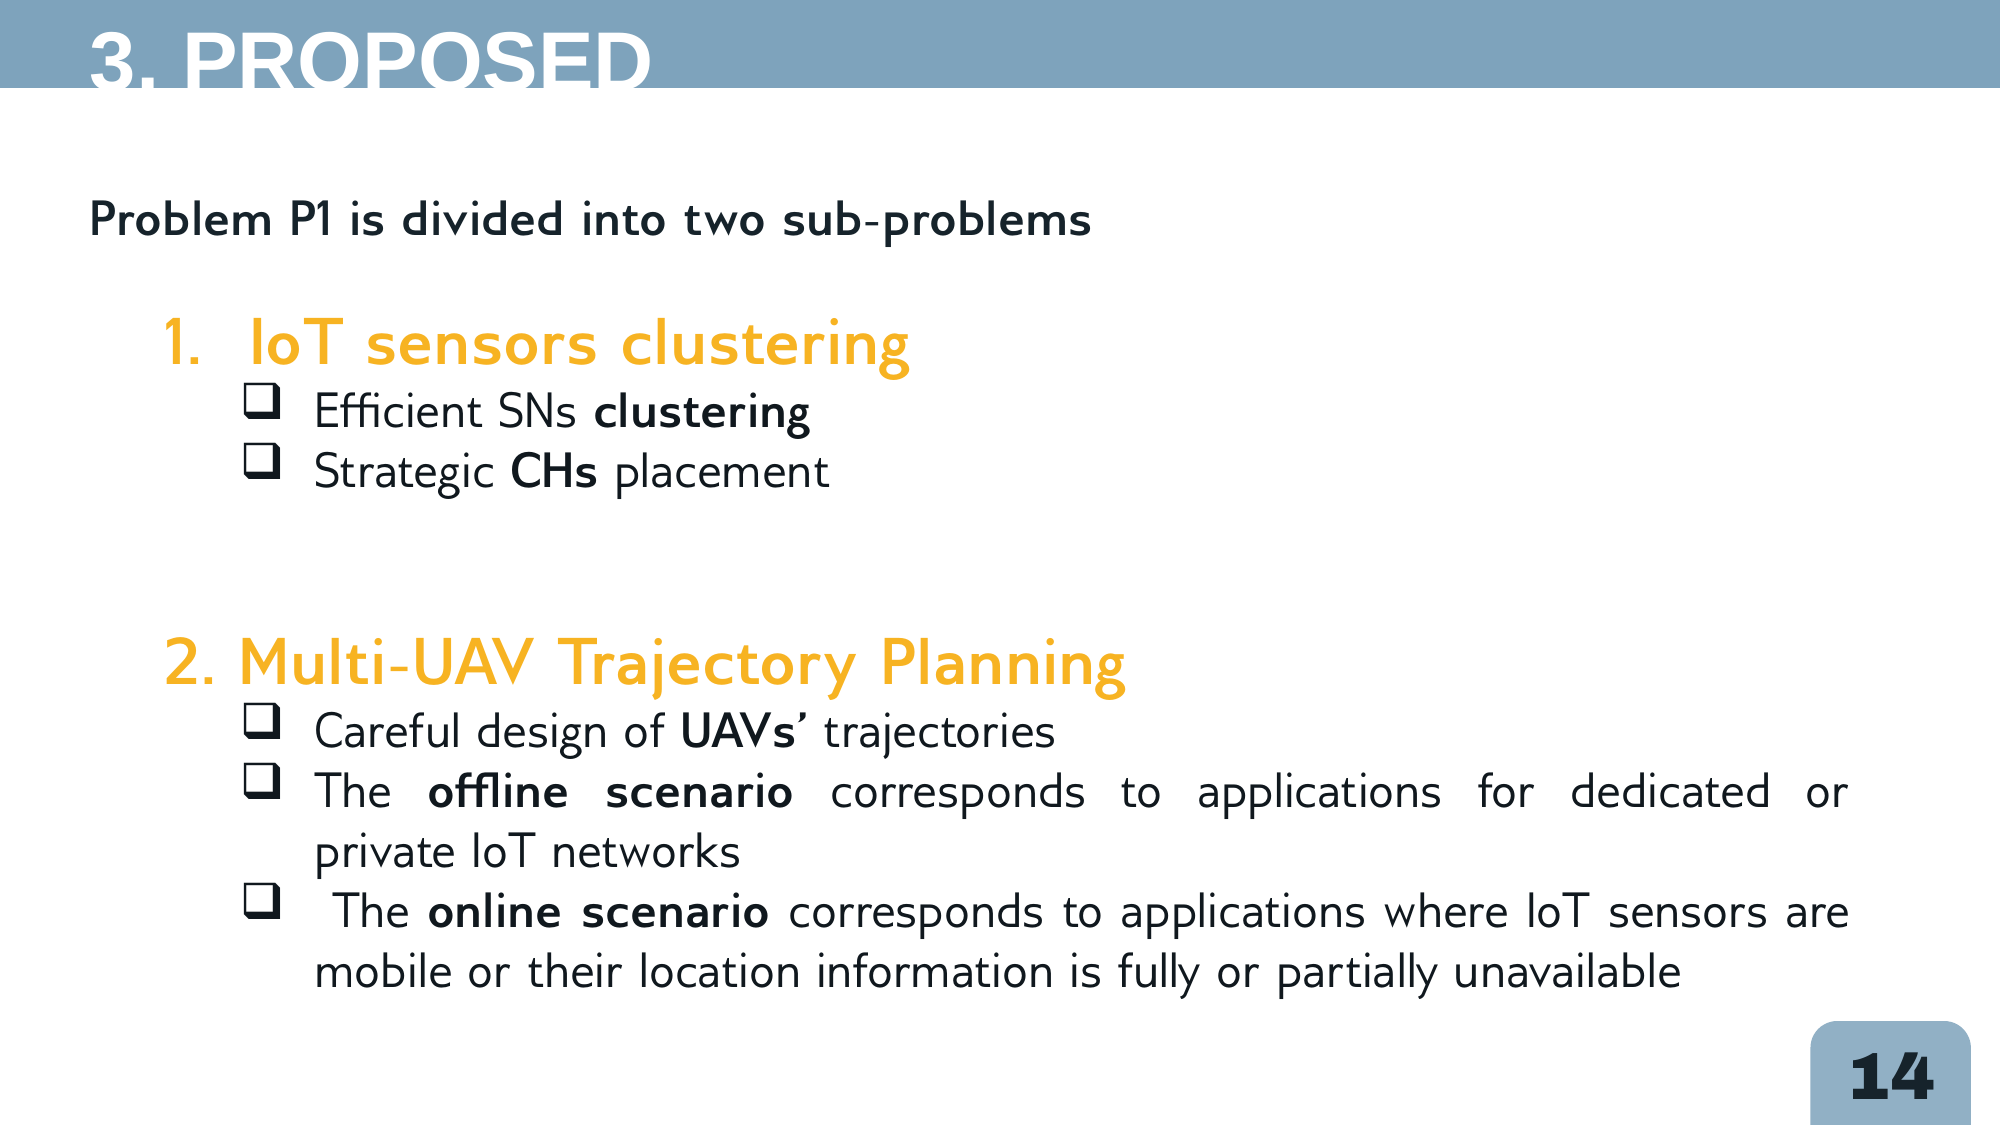

3, Proposed Solution

Problem P1 is divided into two sub-problems
IoT sensors clustering
Efficient SNs clustering
Strategic CHs placement
2. Multi-UAV Trajectory Planning
Careful design of UAVs’ trajectories
The offline scenario corresponds to applications for dedicated or private IoT networks
 The online scenario corresponds to applications where IoT sensors are mobile or their location information is fully or partially unavailable

14